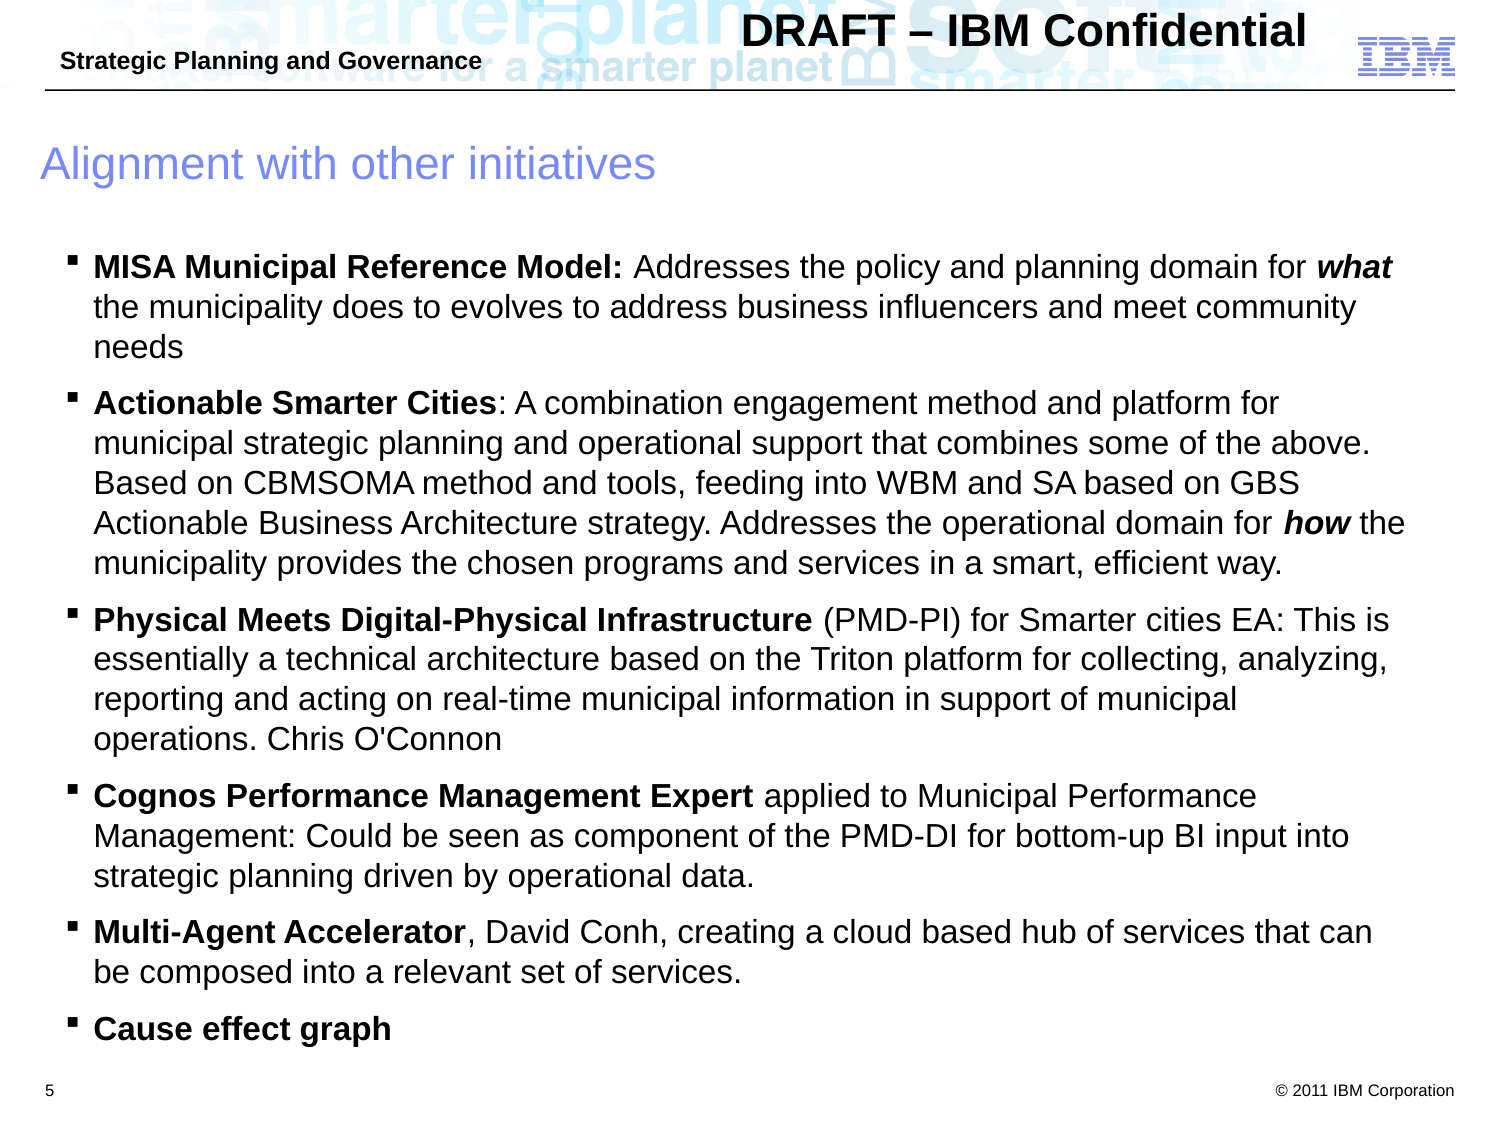

# Alignment with other initiatives
MISA Municipal Reference Model: Addresses the policy and planning domain for what the municipality does to evolves to address business influencers and meet community needs
Actionable Smarter Cities: A combination engagement method and platform for municipal strategic planning and operational support that combines some of the above. Based on CBMSOMA method and tools, feeding into WBM and SA based on GBS Actionable Business Architecture strategy. Addresses the operational domain for how the municipality provides the chosen programs and services in a smart, efficient way.
Physical Meets Digital-Physical Infrastructure (PMD-PI) for Smarter cities EA: This is essentially a technical architecture based on the Triton platform for collecting, analyzing, reporting and acting on real-time municipal information in support of municipal operations. Chris O'Connon
Cognos Performance Management Expert applied to Municipal Performance Management: Could be seen as component of the PMD-DI for bottom-up BI input into strategic planning driven by operational data.
Multi-Agent Accelerator, David Conh, creating a cloud based hub of services that can be composed into a relevant set of services.
Cause effect graph
5